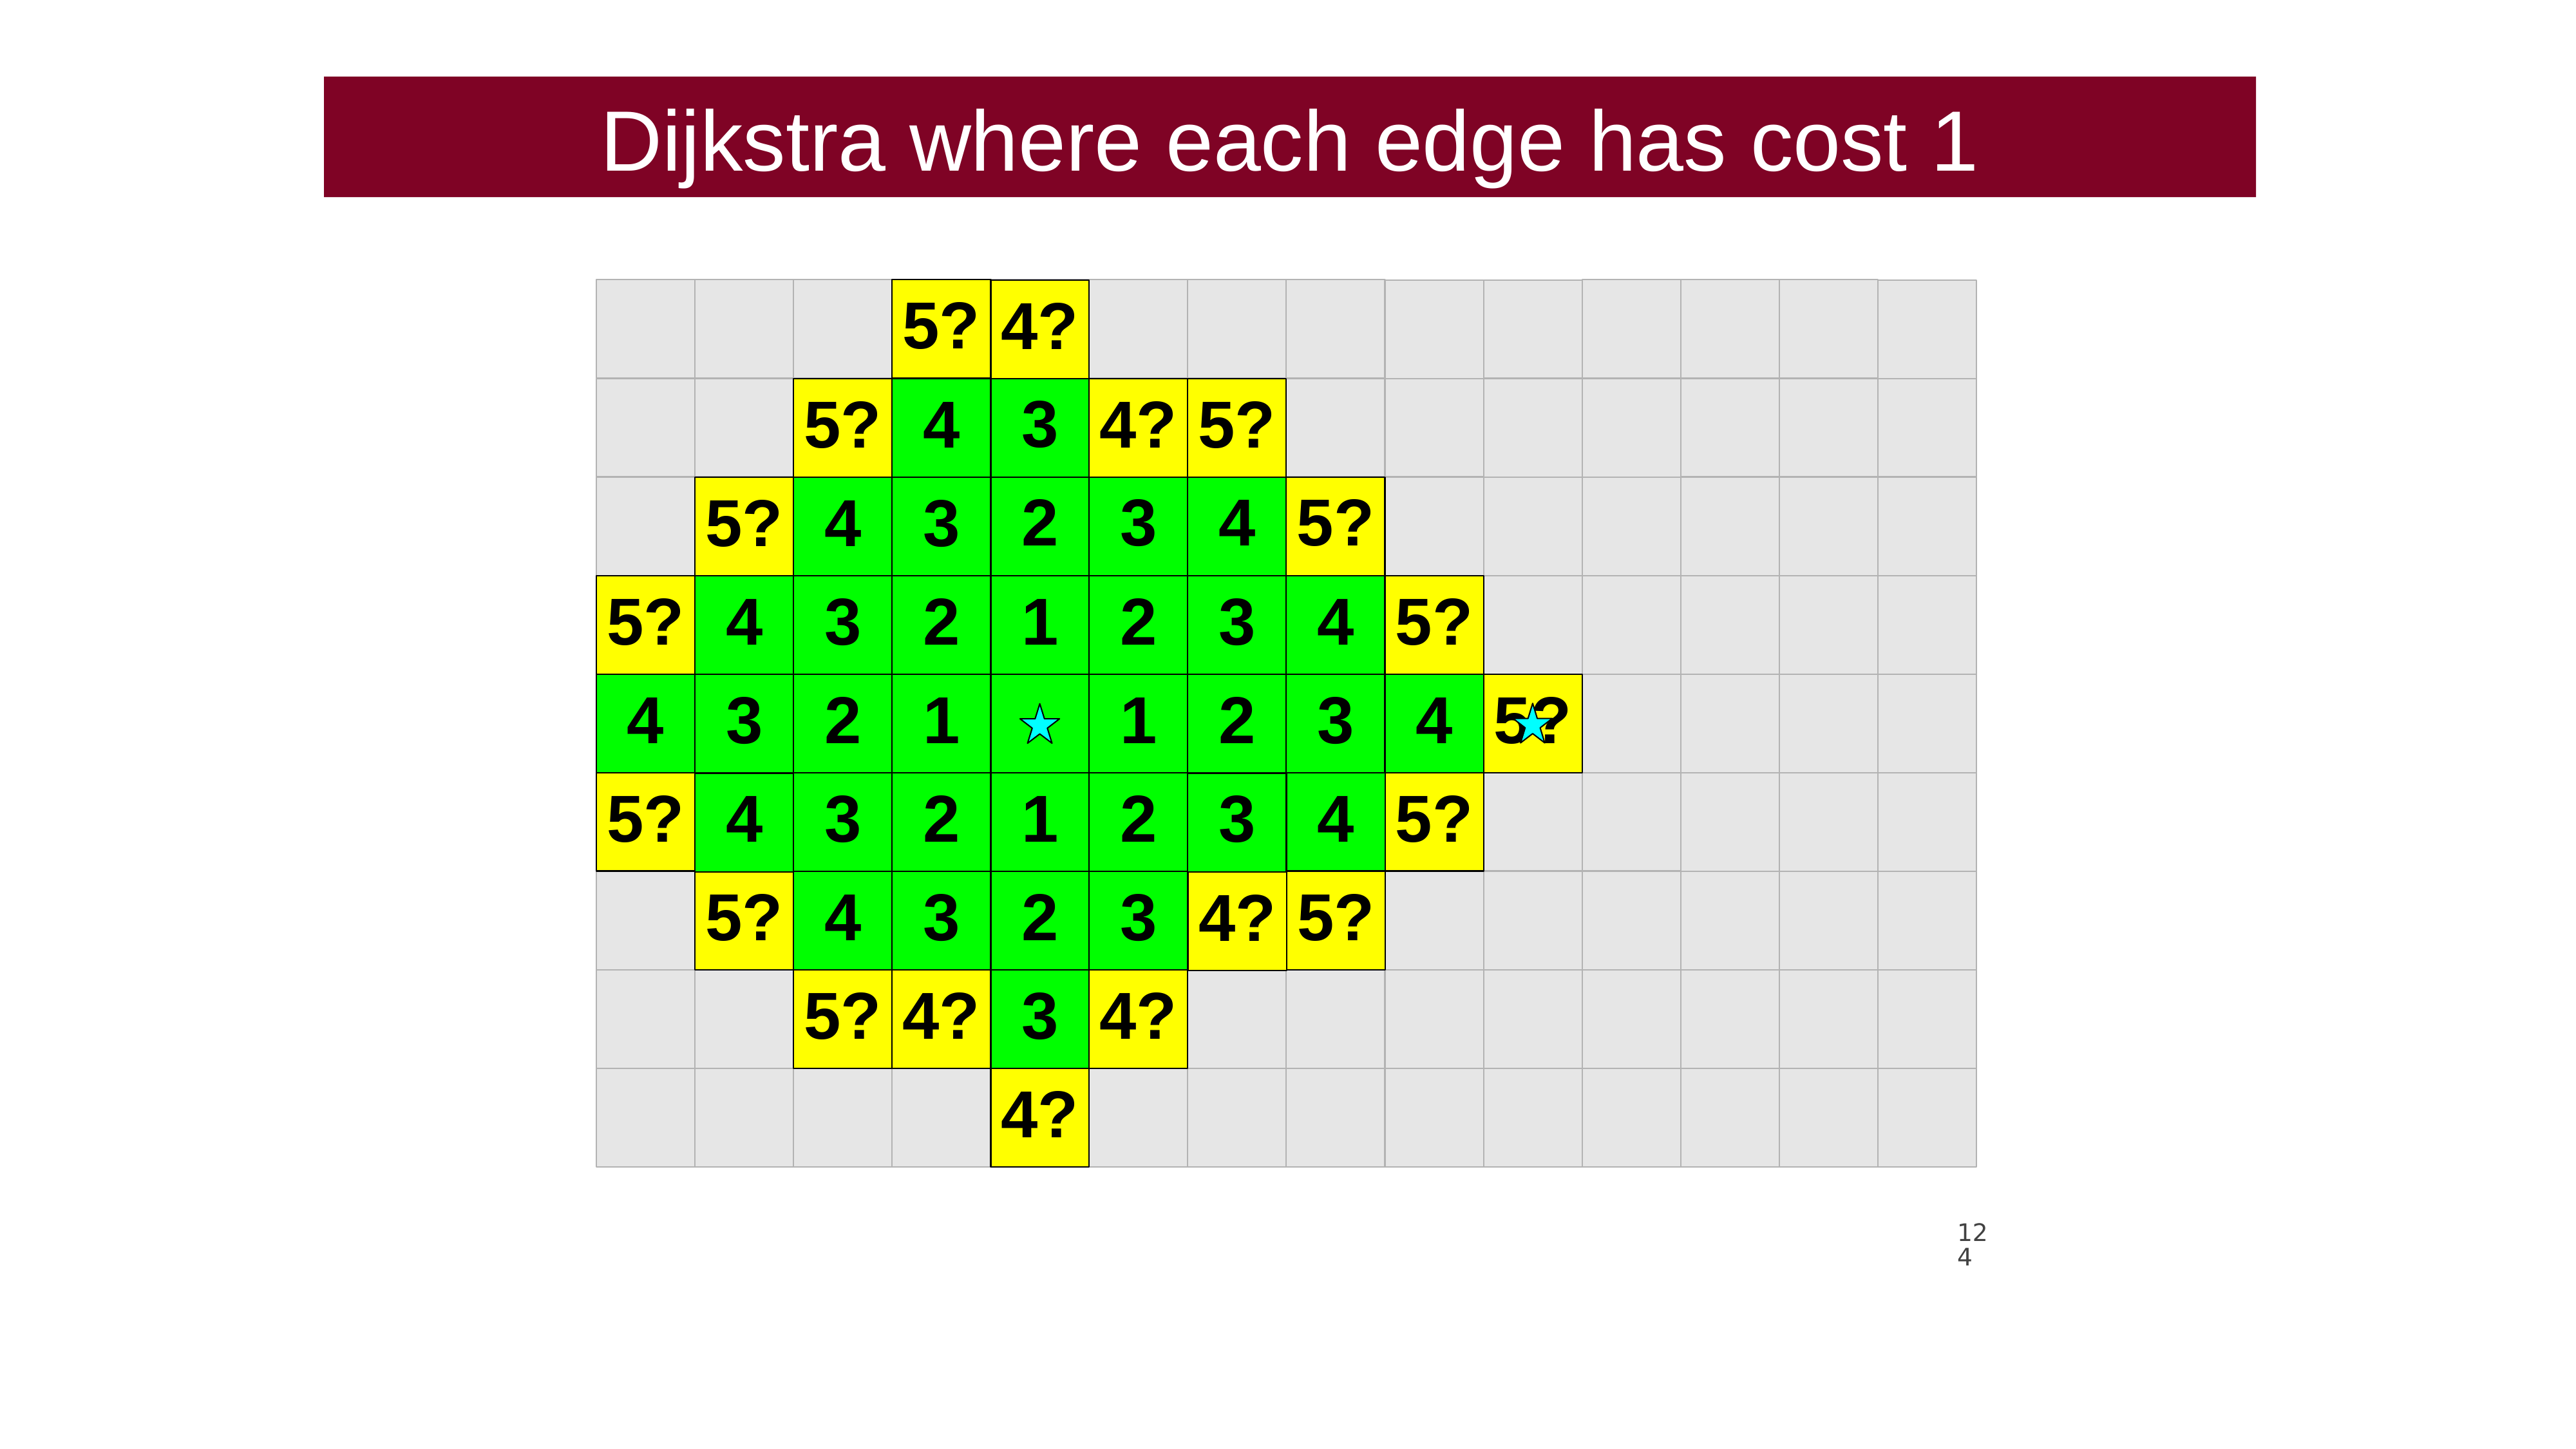

Dijkstra where each edge has cost 1

5?

4?

3

5?

4

4?

5?

2

3

4

5?

5?

4

3

5?

4

2

1

2

3

4

5?

3

4

2

1

1

2

3

4

5?

3

5?

3

2

1

2

4

5?

4

3

5?

5?

4

3

2

3

4?

4?

5?

3

4?

4?

124